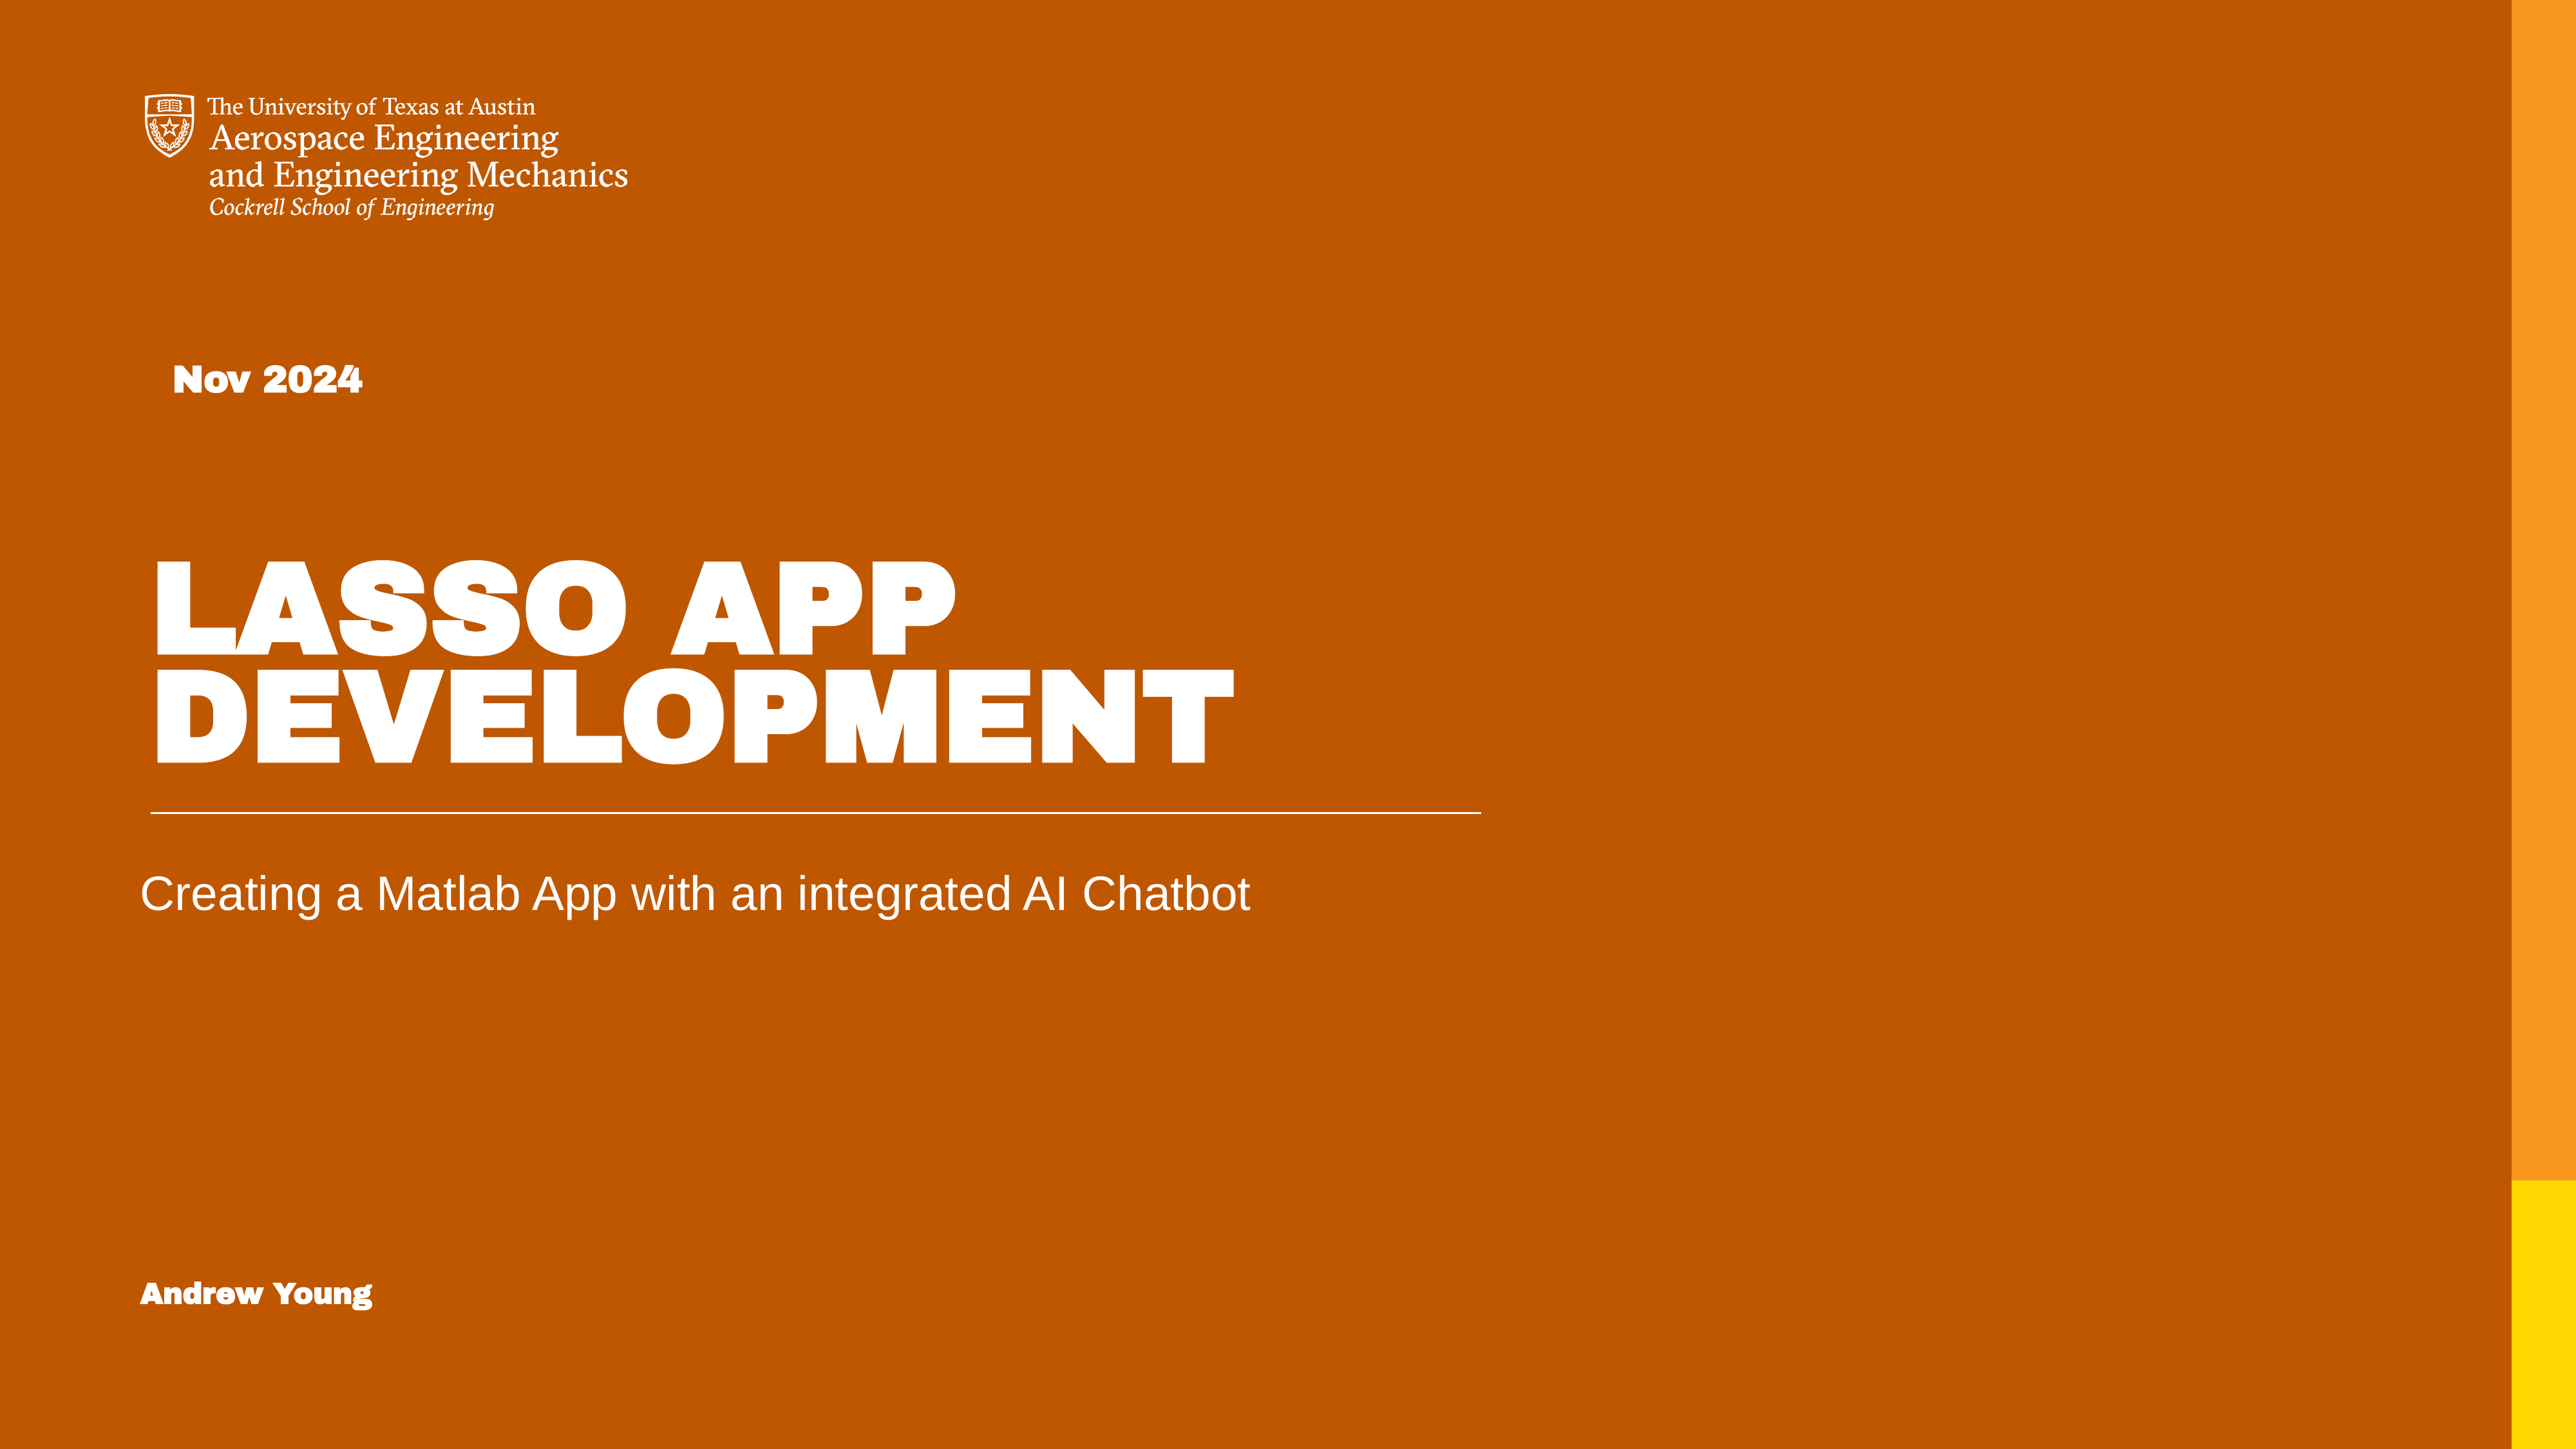

Nov 2024
LASSO App development
Creating a Matlab App with an integrated AI Chatbot
Andrew Young